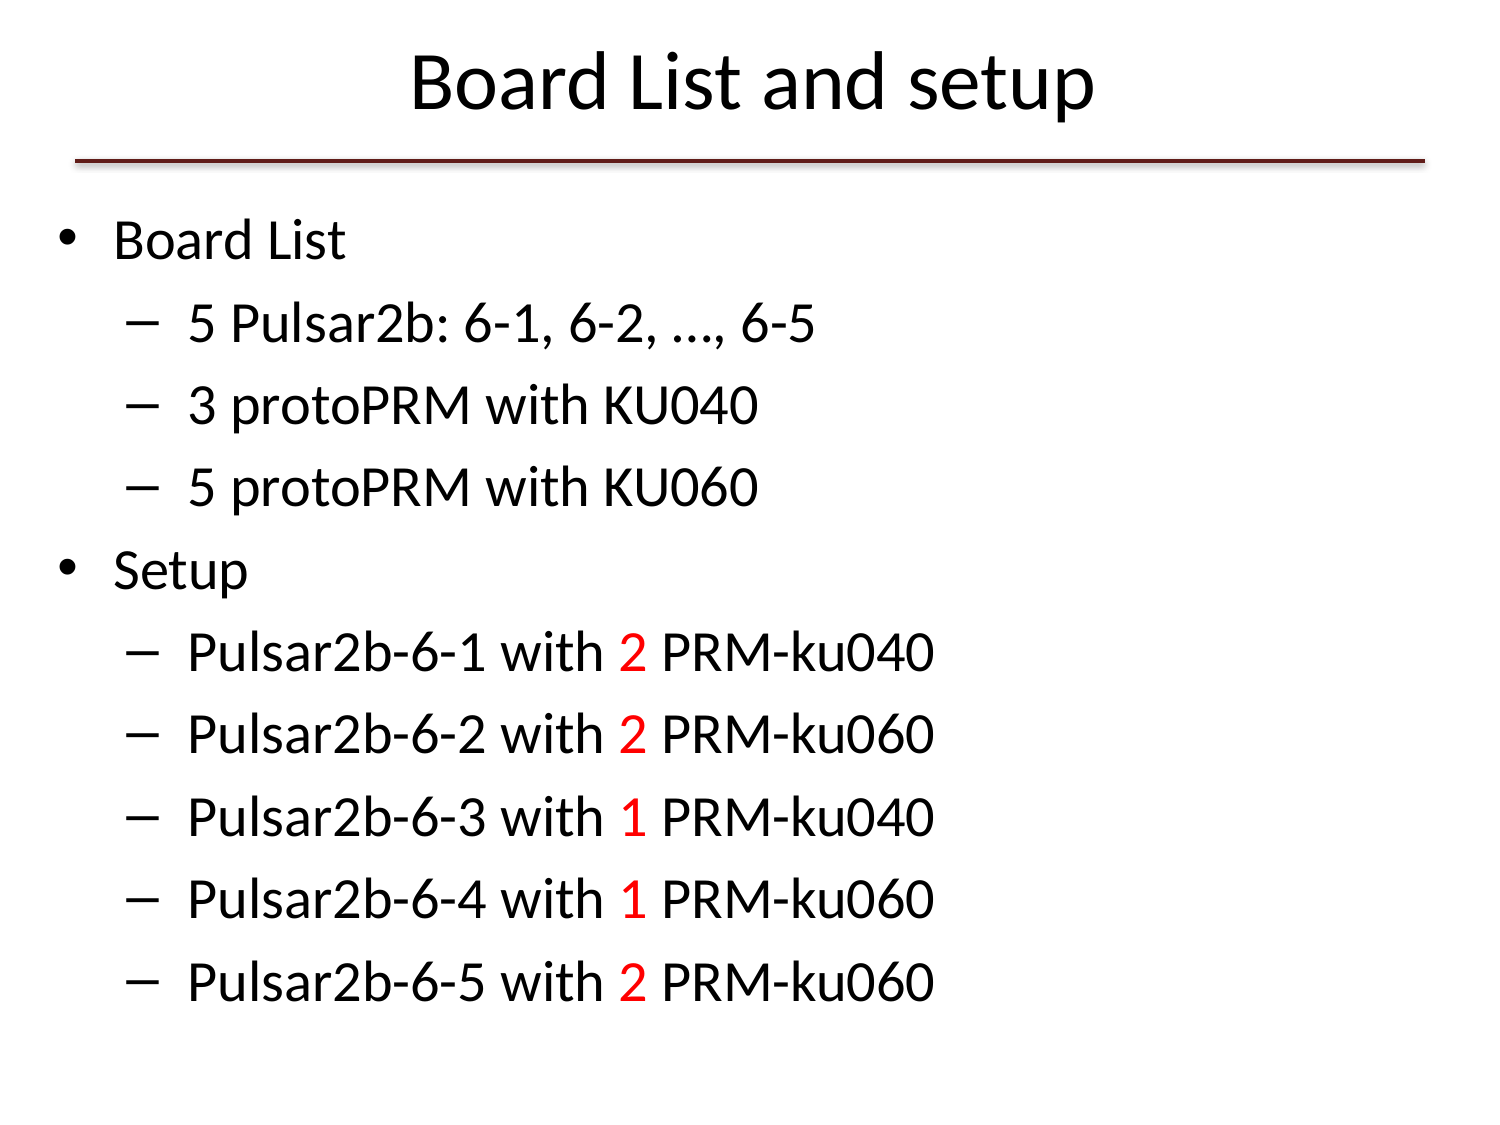

# Board List and setup
Board List
5 Pulsar2b: 6-1, 6-2, …, 6-5
3 protoPRM with KU040
5 protoPRM with KU060
Setup
Pulsar2b-6-1 with 2 PRM-ku040
Pulsar2b-6-2 with 2 PRM-ku060
Pulsar2b-6-3 with 1 PRM-ku040
Pulsar2b-6-4 with 1 PRM-ku060
Pulsar2b-6-5 with 2 PRM-ku060